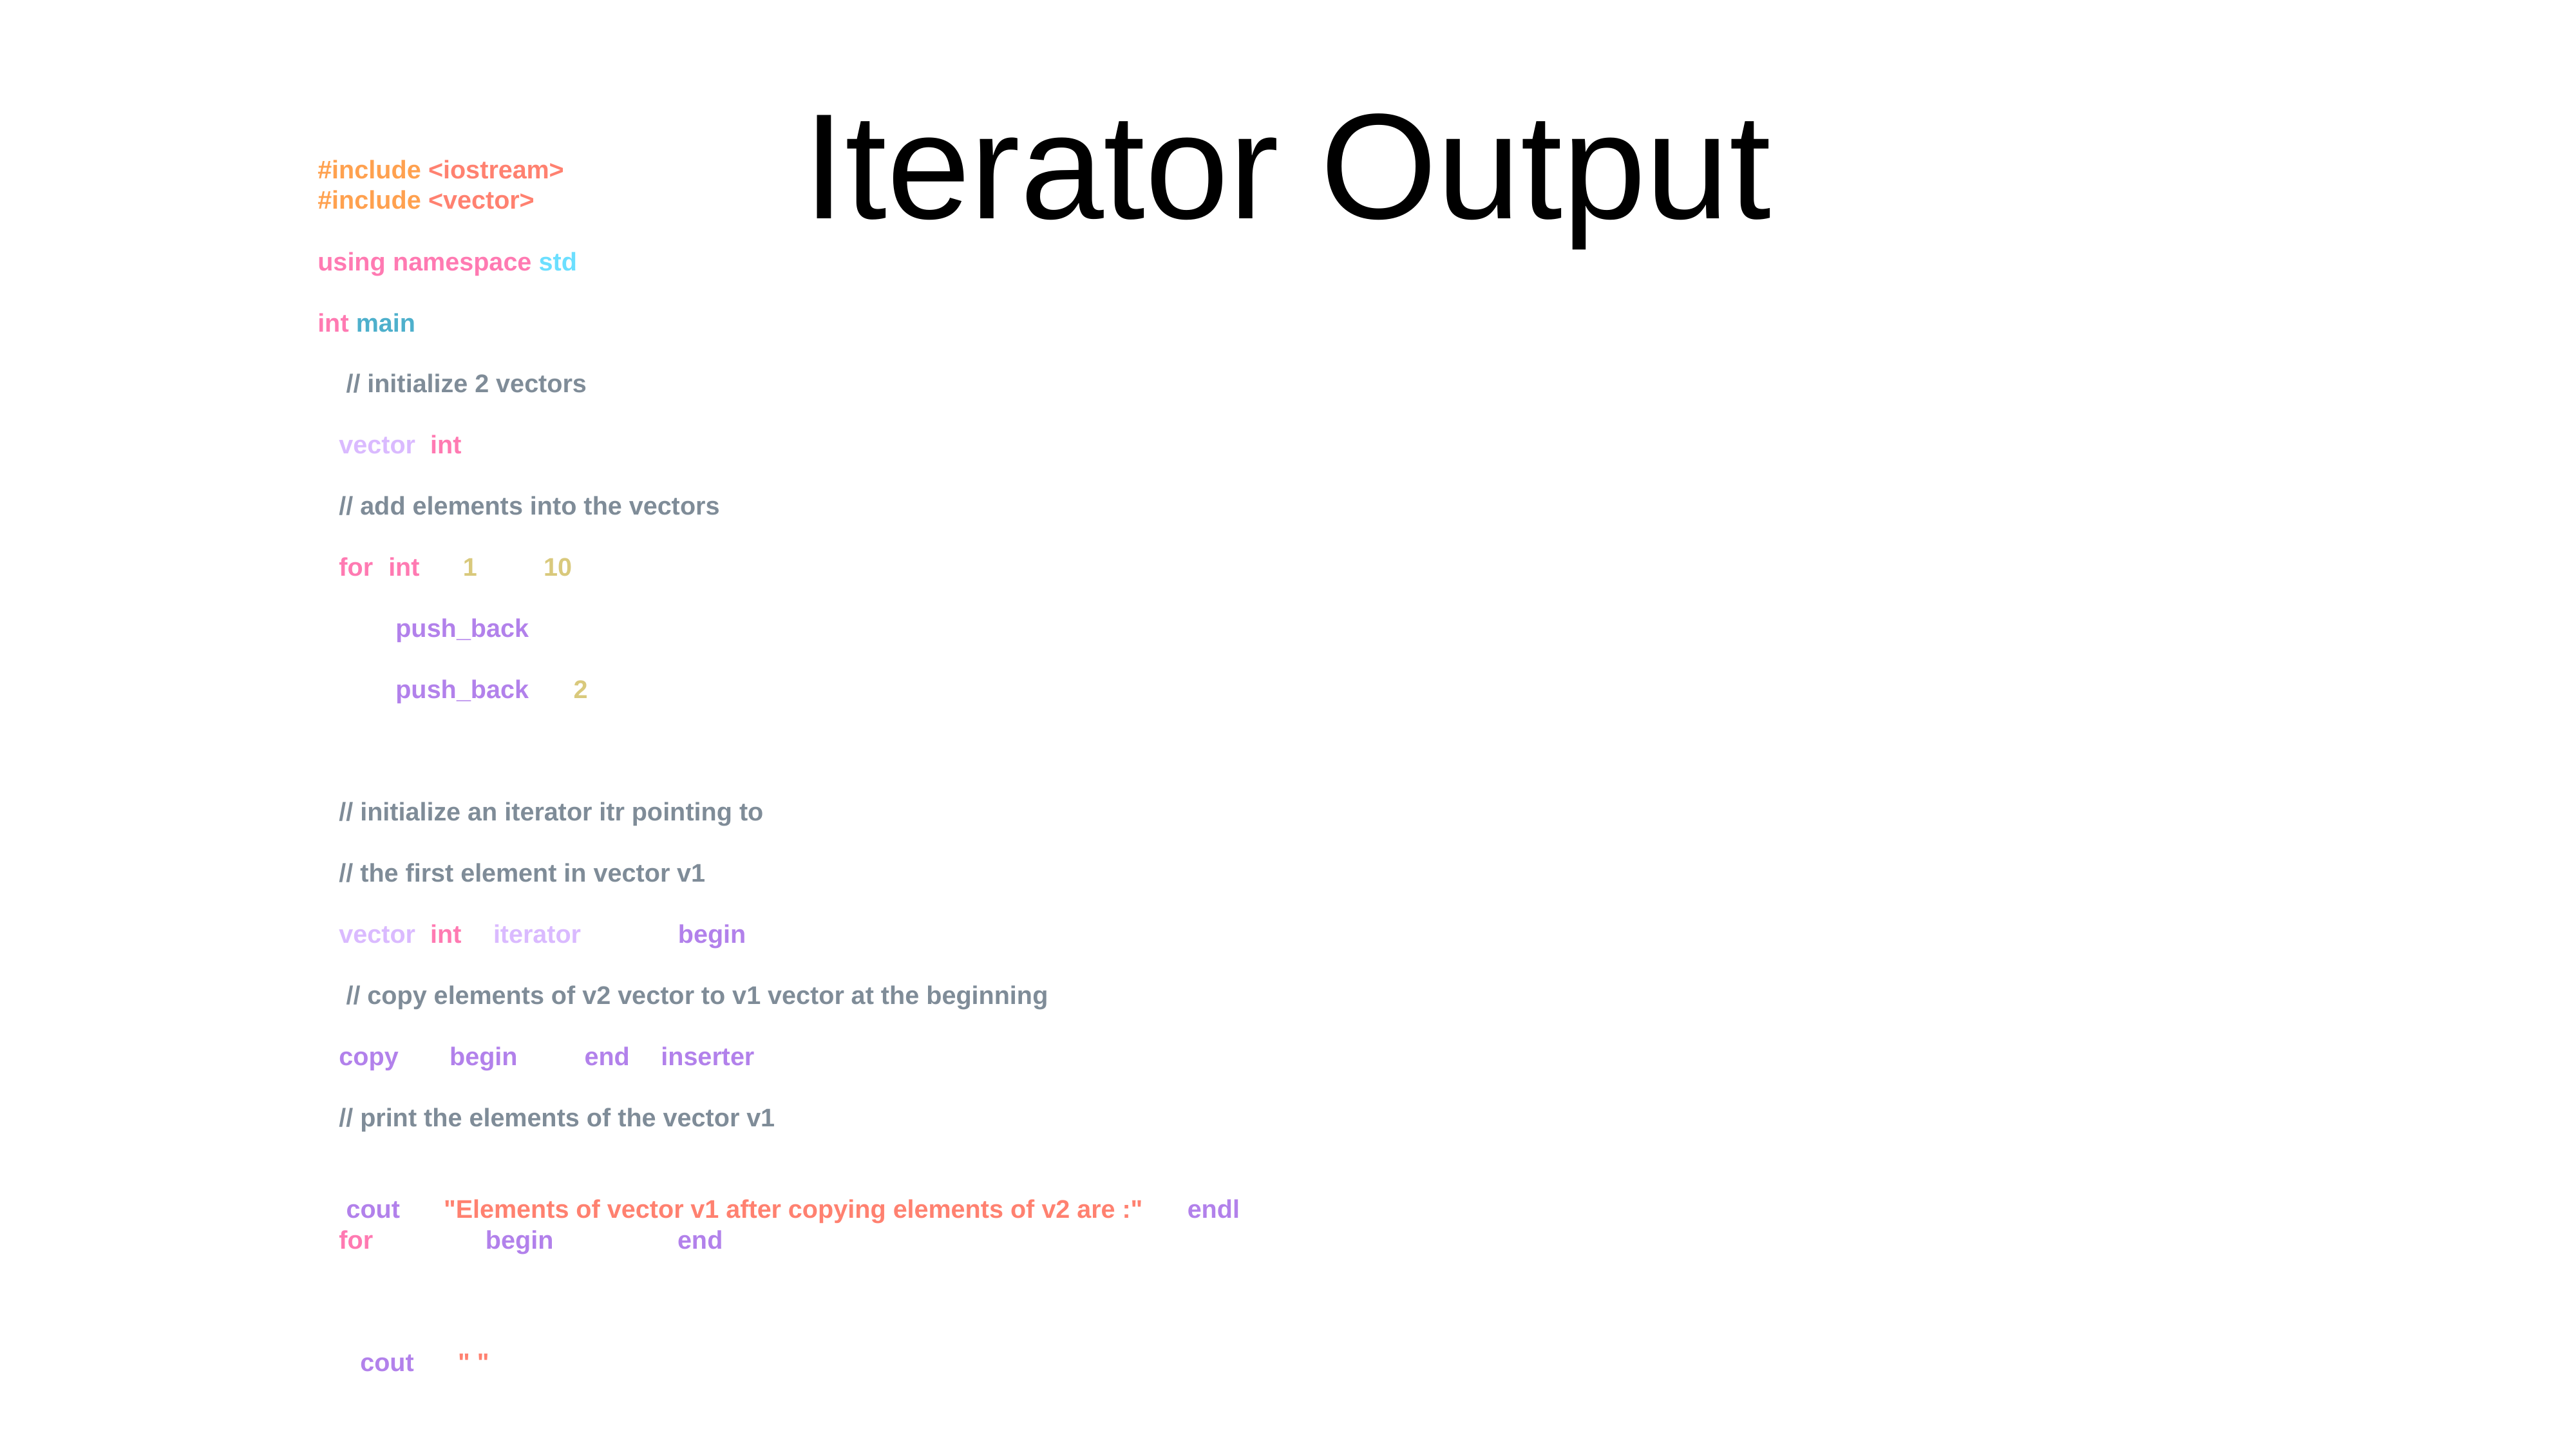

# Iterator Output

#include <iostream>
#include <vector>

using namespace std;

int main () {

    // initialize 2 vectors

   vector<int> v1, v2;

   // add elements into the vectors

   for (int i = 1; i <= 10; i++) {

      v1.push_back(i);

      v2.push_back(i + 2);

   }

   // initialize an iterator itr pointing to

   // the first element in vector v1

   vector<int>::iterator itr = v1.begin();

    // copy elements of v2 vector to v1 vector at the beginning

   copy (v2.begin(), v2.end(), inserter(v1, itr));

   // print the elements of the vector v1

    cout << "Elements of vector v1 after copying elements of v2 are :" << endl ;
   for ( itr = v1.begin(); itr!= v1.end(); ++itr )

   {

      cout << " "<< *itr;

   }

      cout << "\n\n";

}